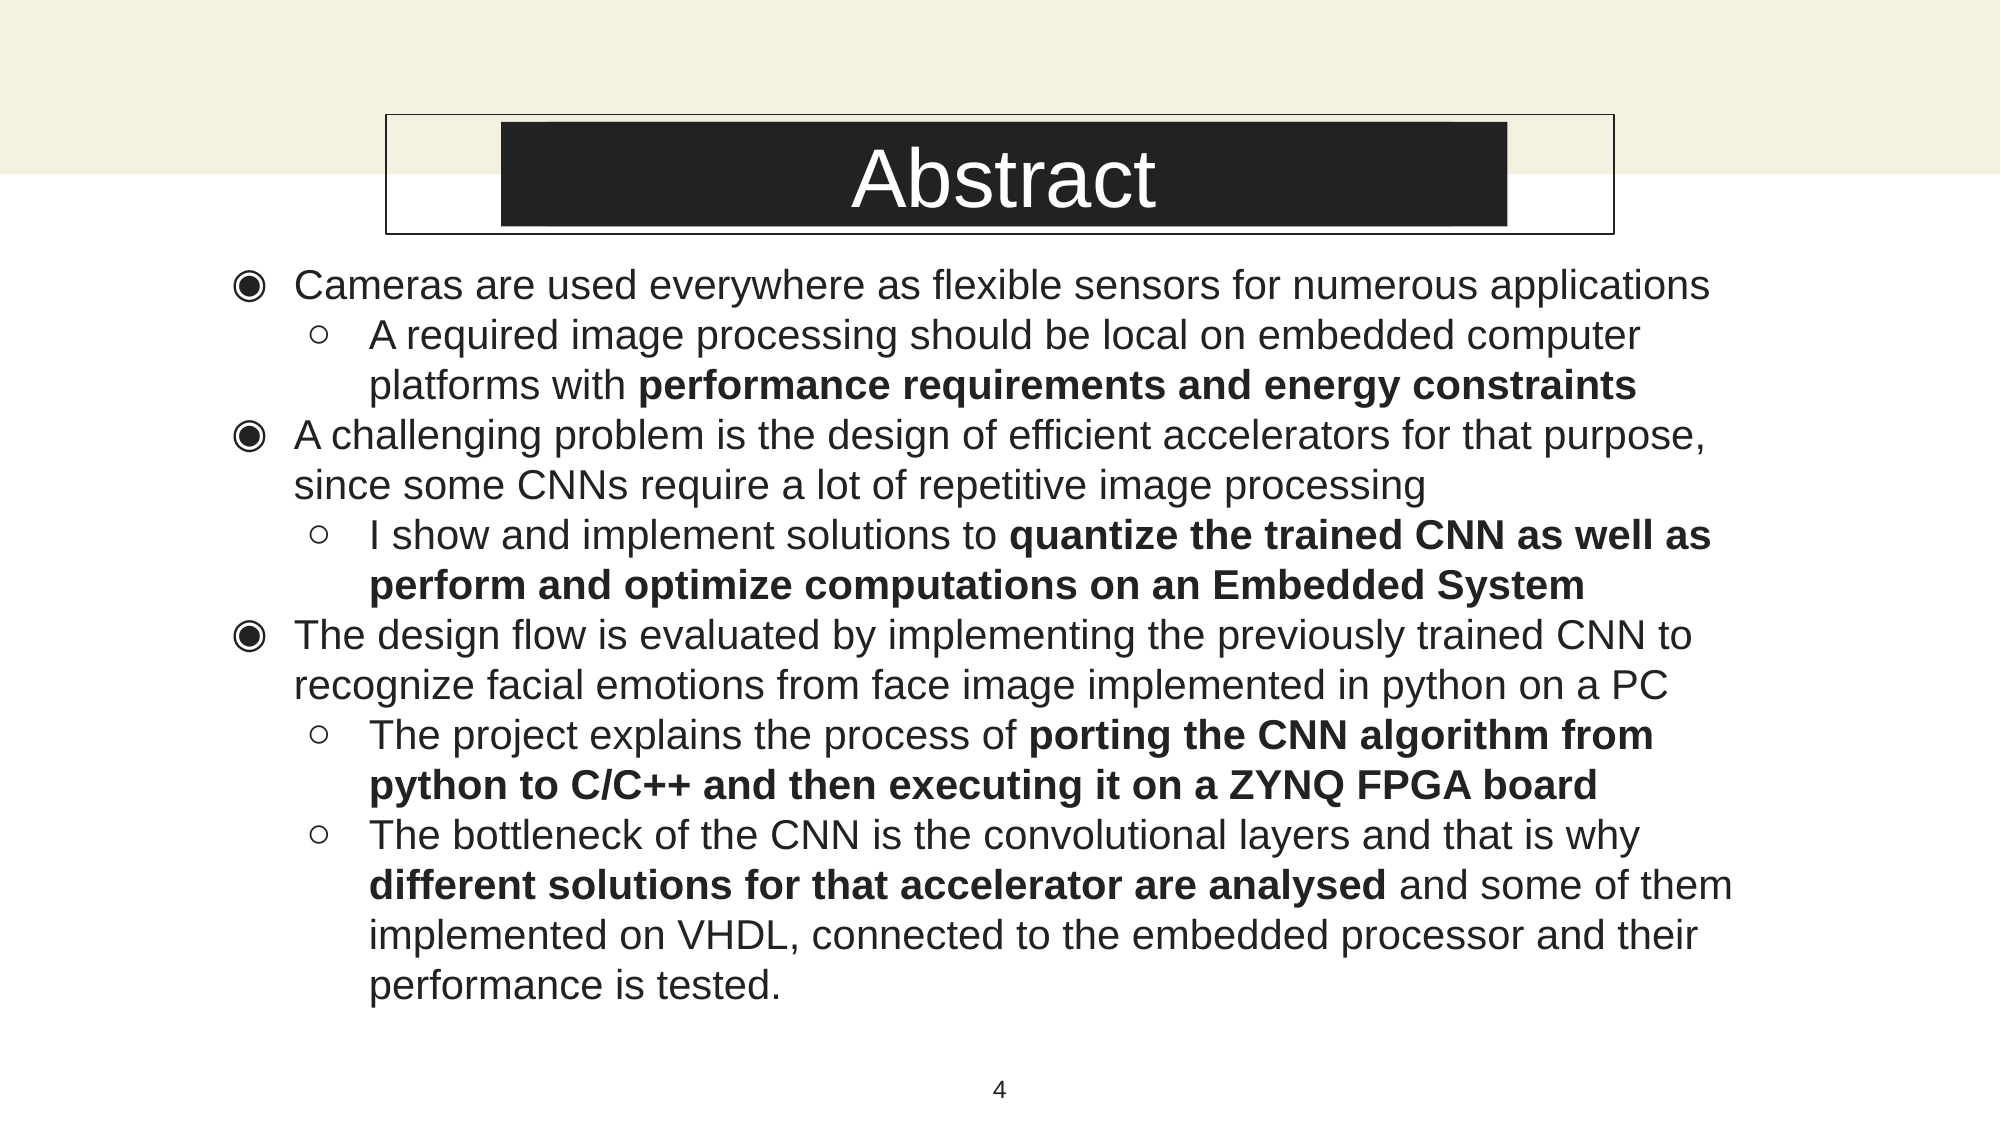

About this template
Abstract
Cameras are used everywhere as flexible sensors for numerous applications
A required image processing should be local on embedded computer platforms with performance requirements and energy constraints
A challenging problem is the design of efficient accelerators for that purpose, since some CNNs require a lot of repetitive image processing
I show and implement solutions to quantize the trained CNN as well as perform and optimize computations on an Embedded System
The design flow is evaluated by implementing the previously trained CNN to recognize facial emotions from face image implemented in python on a PC
The project explains the process of porting the CNN algorithm from python to C/C++ and then executing it on a ZYNQ FPGA board
The bottleneck of the CNN is the convolutional layers and that is why different solutions for that accelerator are analysed and some of them implemented on VHDL, connected to the embedded processor and their performance is tested.

4